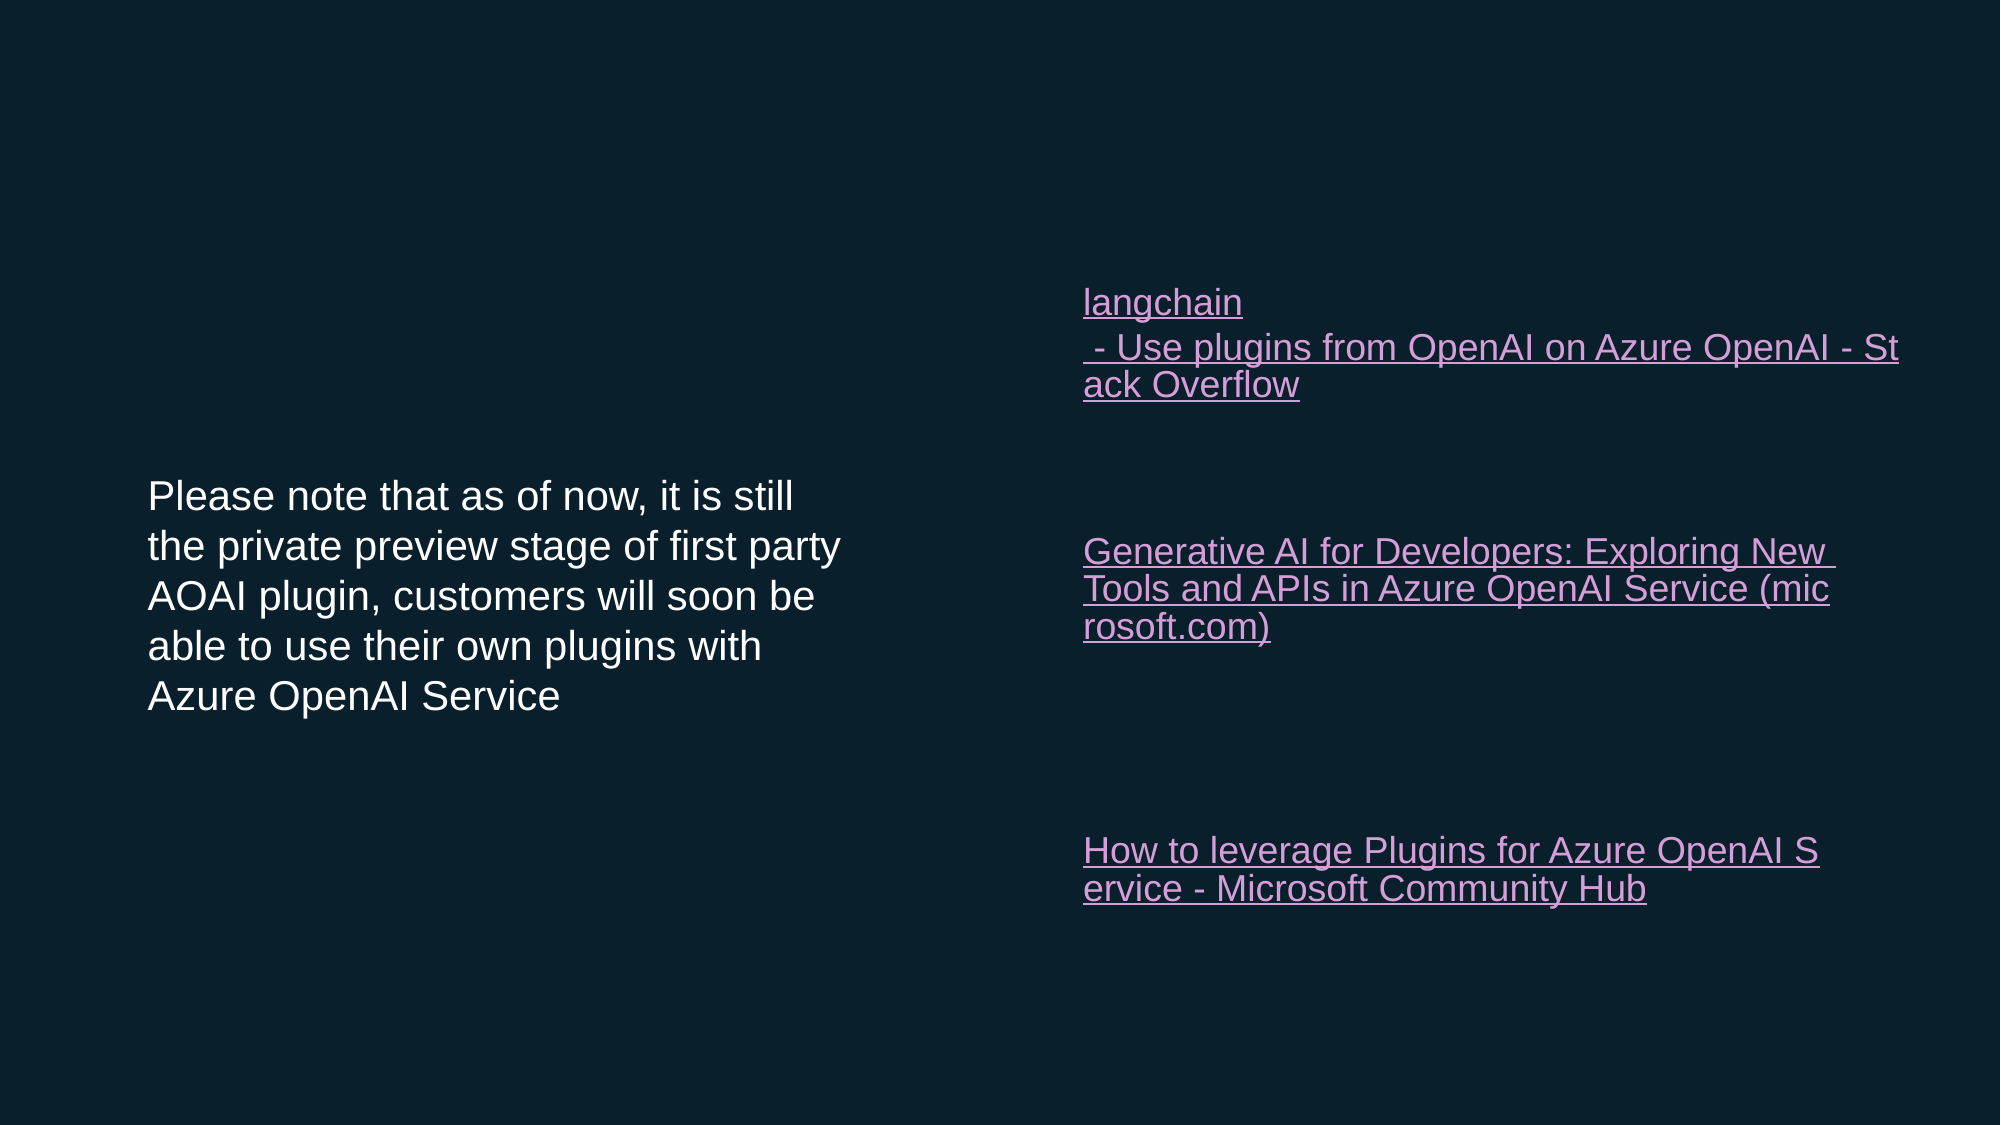

langchain - Use plugins from OpenAI on Azure OpenAI - Stack Overflow
Please note that as of now, it is still the private preview stage of first party AOAI plugin, customers will soon be able to use their own plugins with Azure OpenAI Service
Generative AI for Developers: Exploring New Tools and APIs in Azure OpenAI Service (microsoft.com)
How to leverage Plugins for Azure OpenAI Service - Microsoft Community Hub